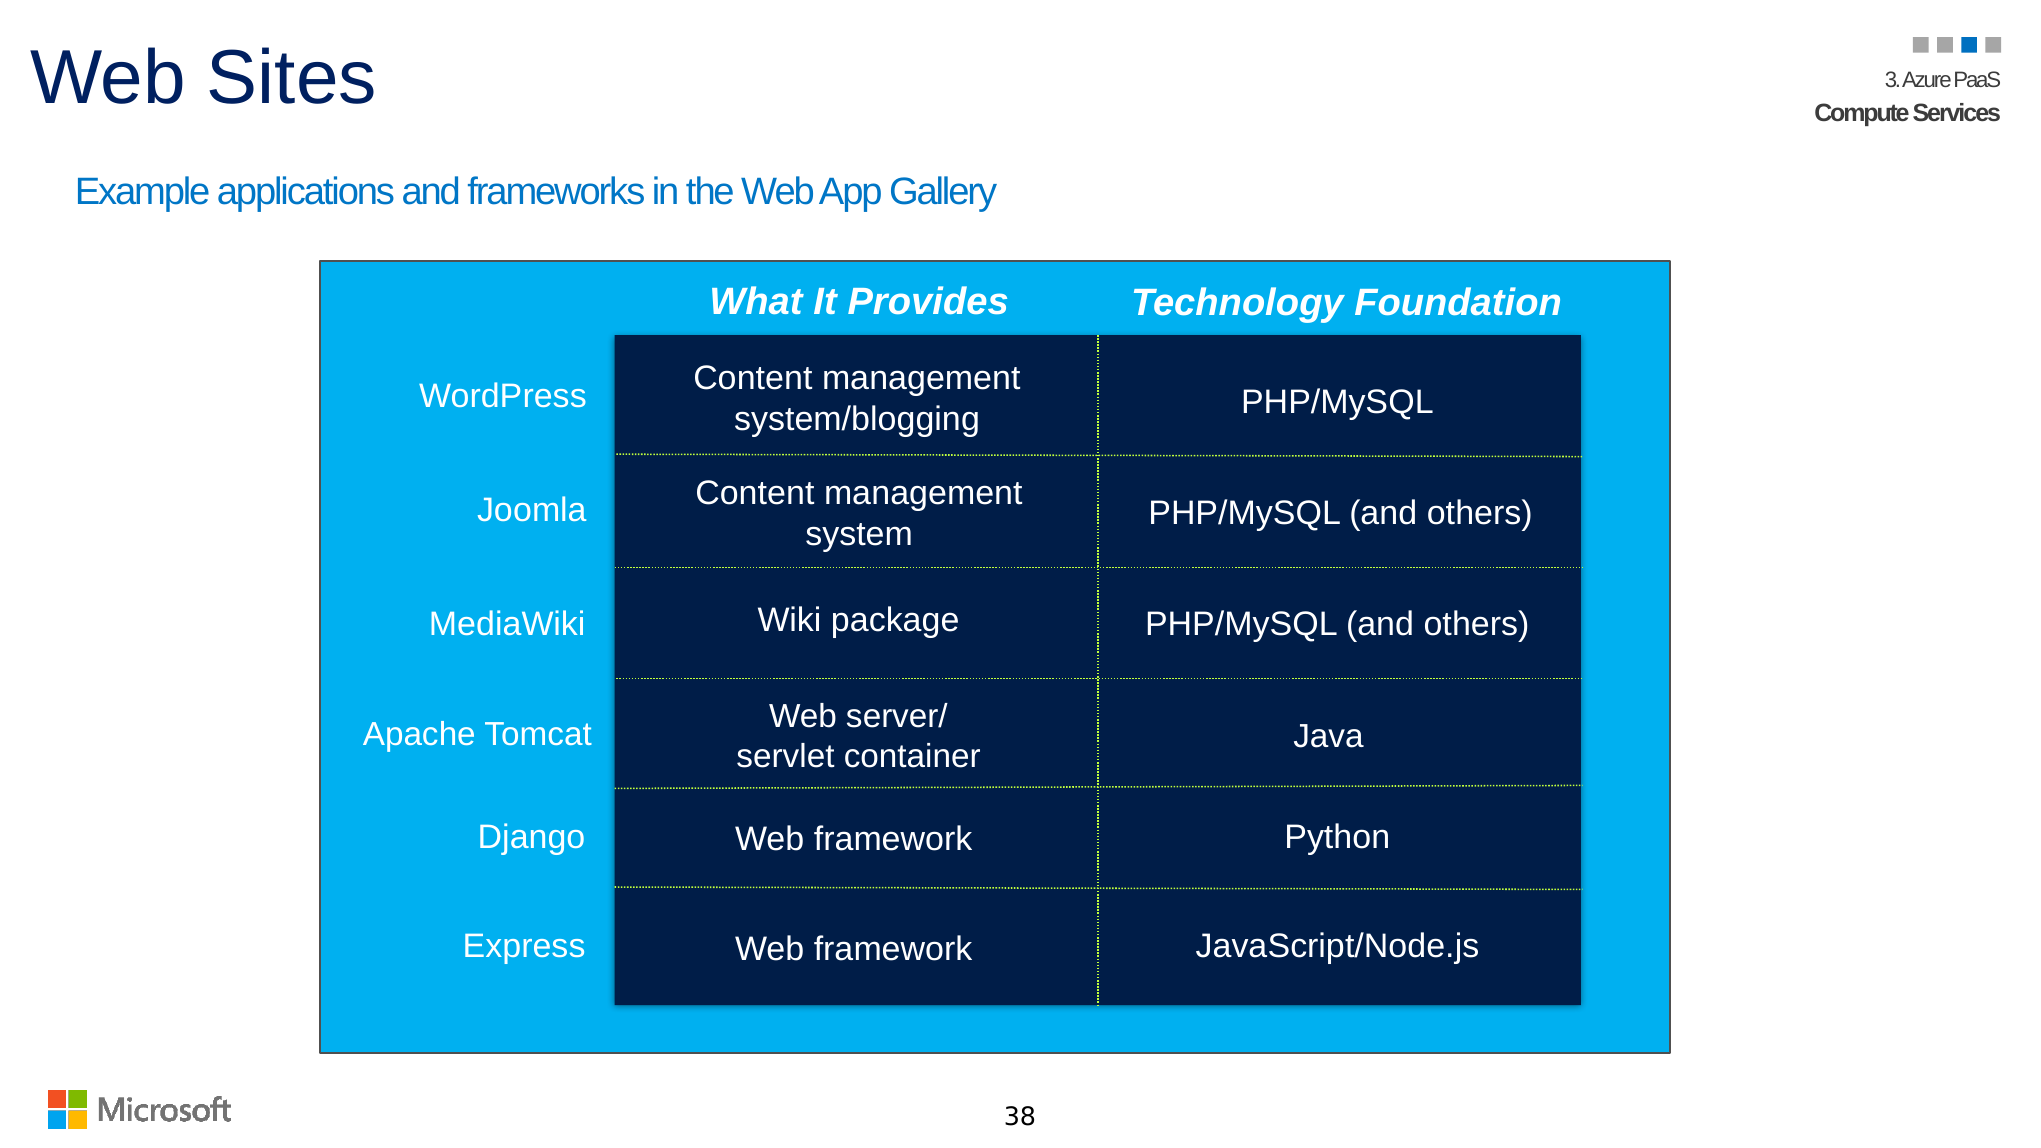

# Web Sites
Compute Services
Example applications and frameworks in the Web App Gallery

What It Provides
Technology Foundation

Content management system/blogging
WordPress
PHP/MySQL
Content management
system
Joomla
PHP/MySQL (and others)
Wiki package
PHP/MySQL (and others)
MediaWiki
Web server/
servlet container
Apache Tomcat
Java
Python
Django
Web framework
Express
JavaScript/Node.js
Web framework